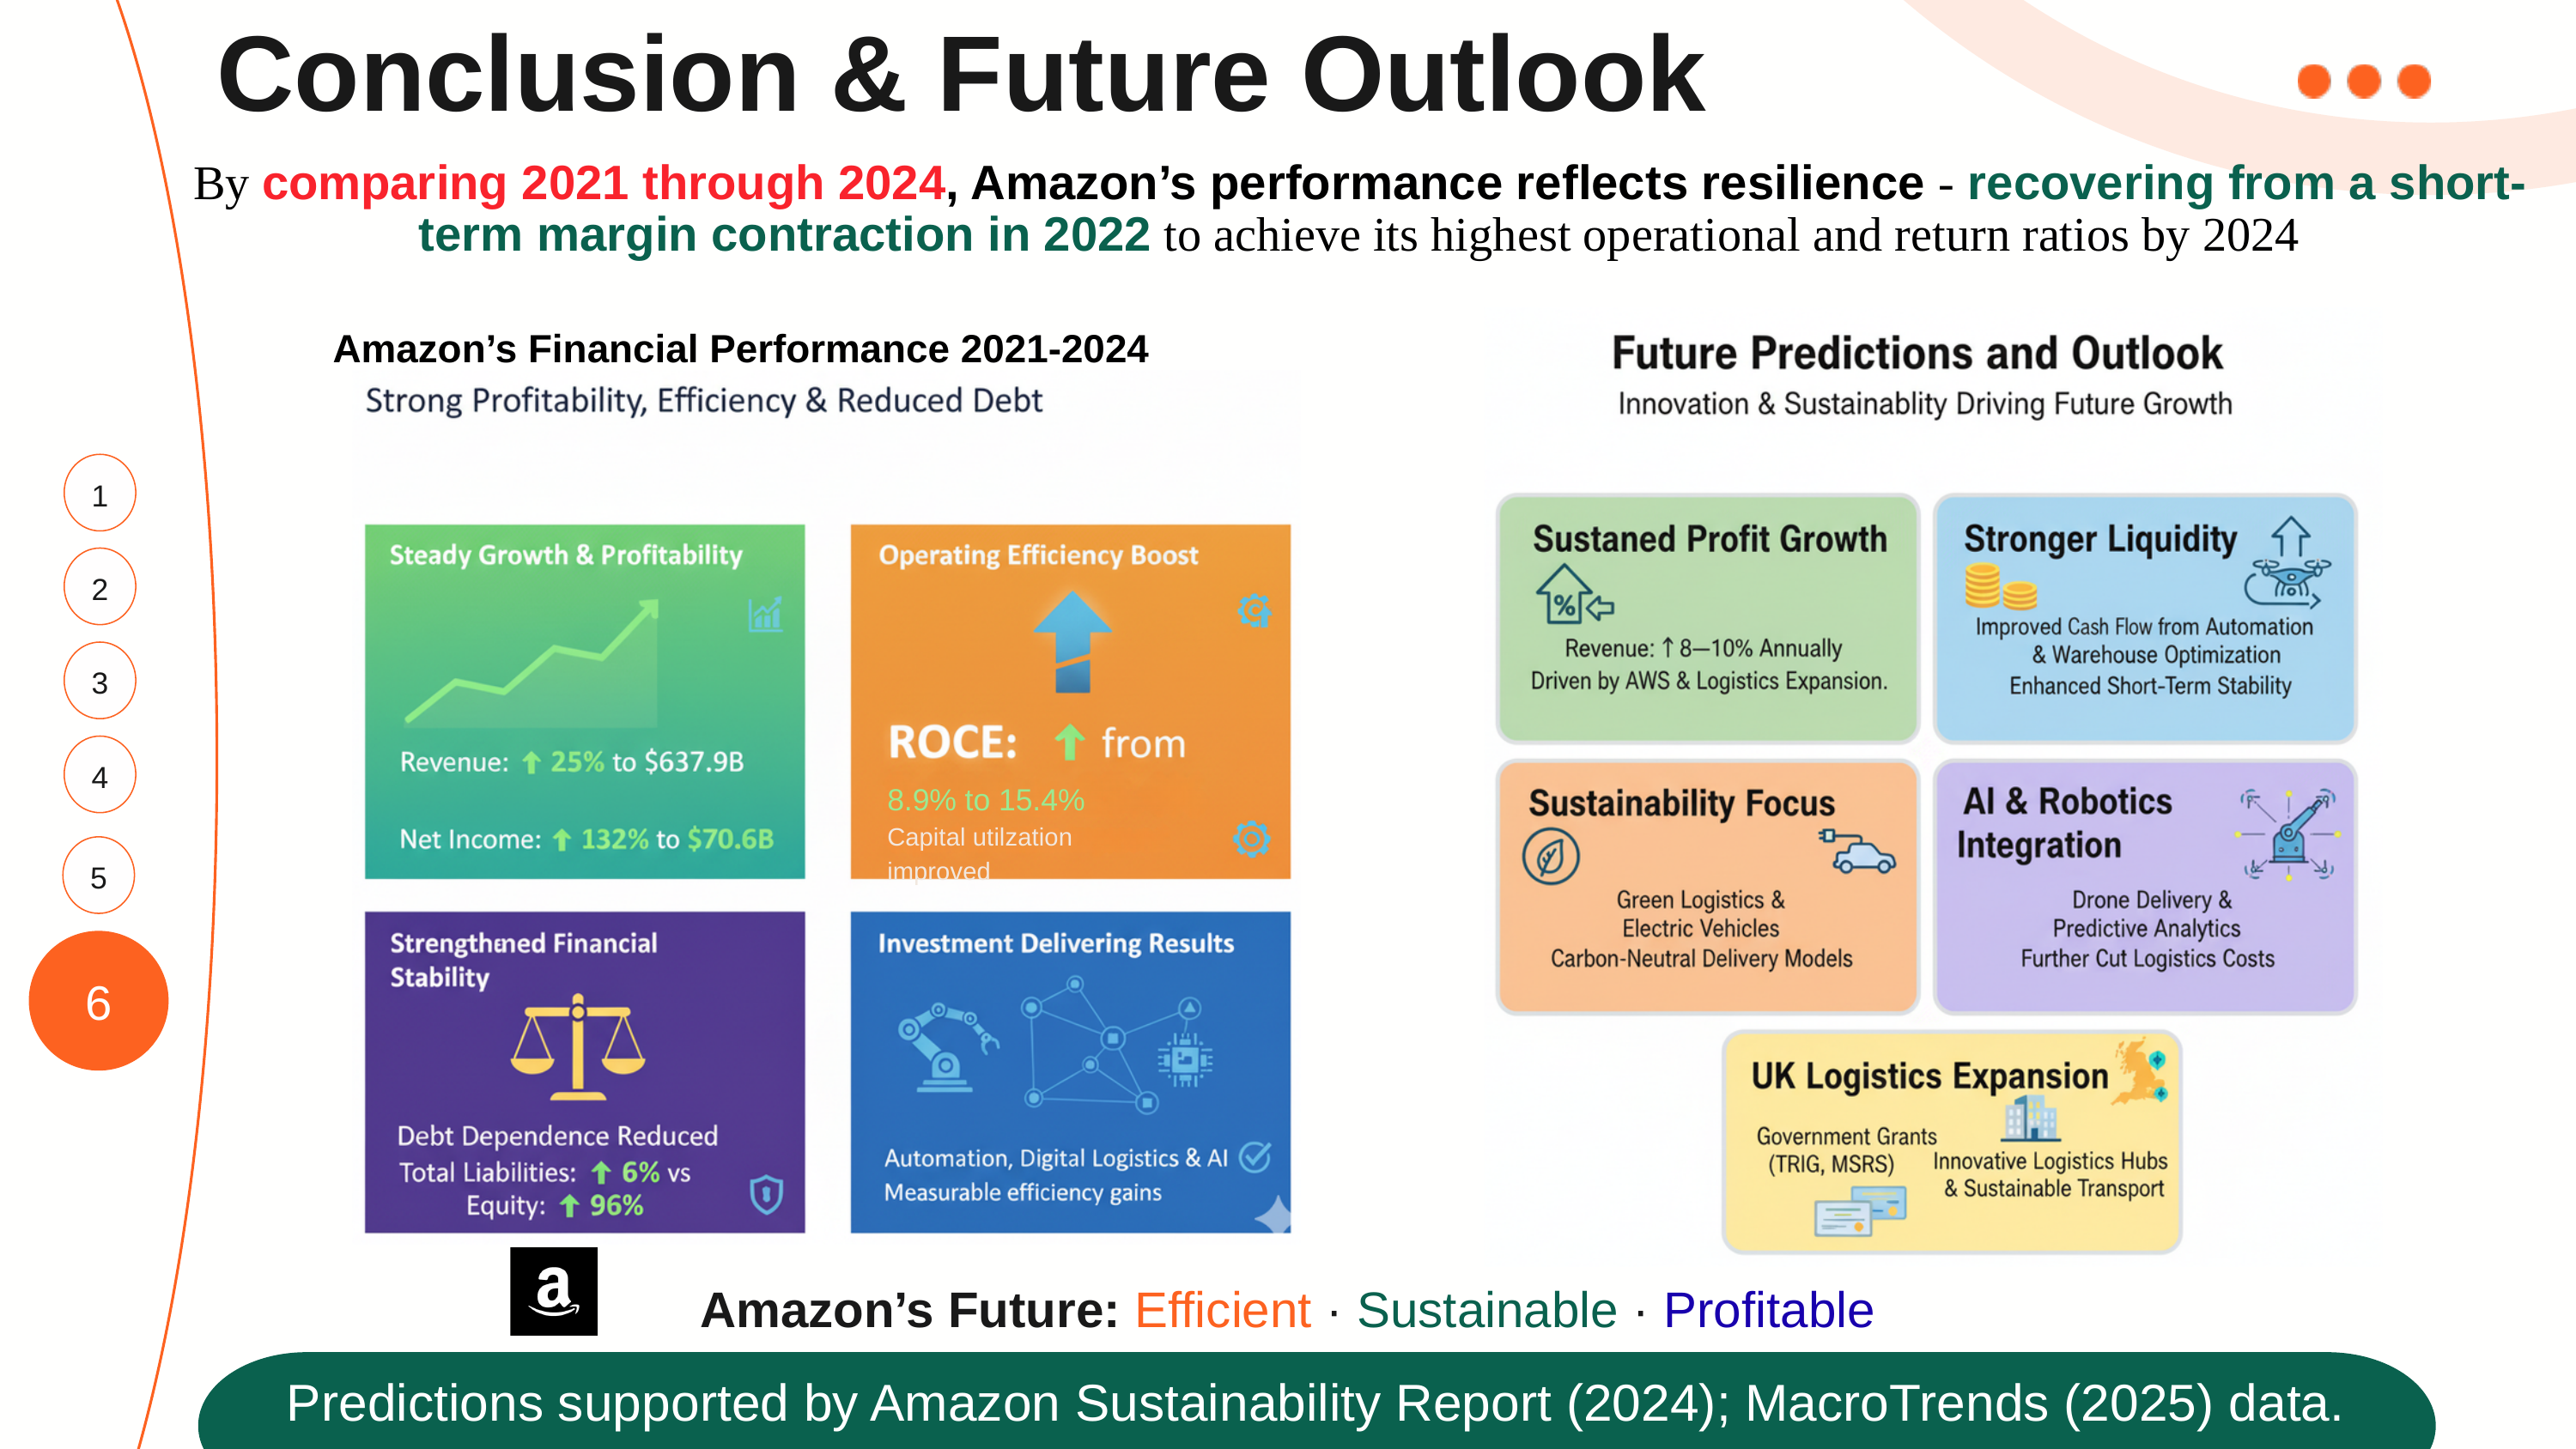

Re

Conclusion & Future Outlook

By comparing 2021 through 2024, Amazon’s performance reflects resilience - recovering from a short-term margin contraction in 2022 to achieve its highest operational and return ratios by 2024

Amazon’s Financial Performance 2021-2024

1

2

3

4
8.9% to 15.4%
Capital utilzation improved

5

6

Amazon’s Future: Efficient · Sustainable · Profitable

Predictions supported by Amazon Sustainability Report (2024); MacroTrends (2025) data.